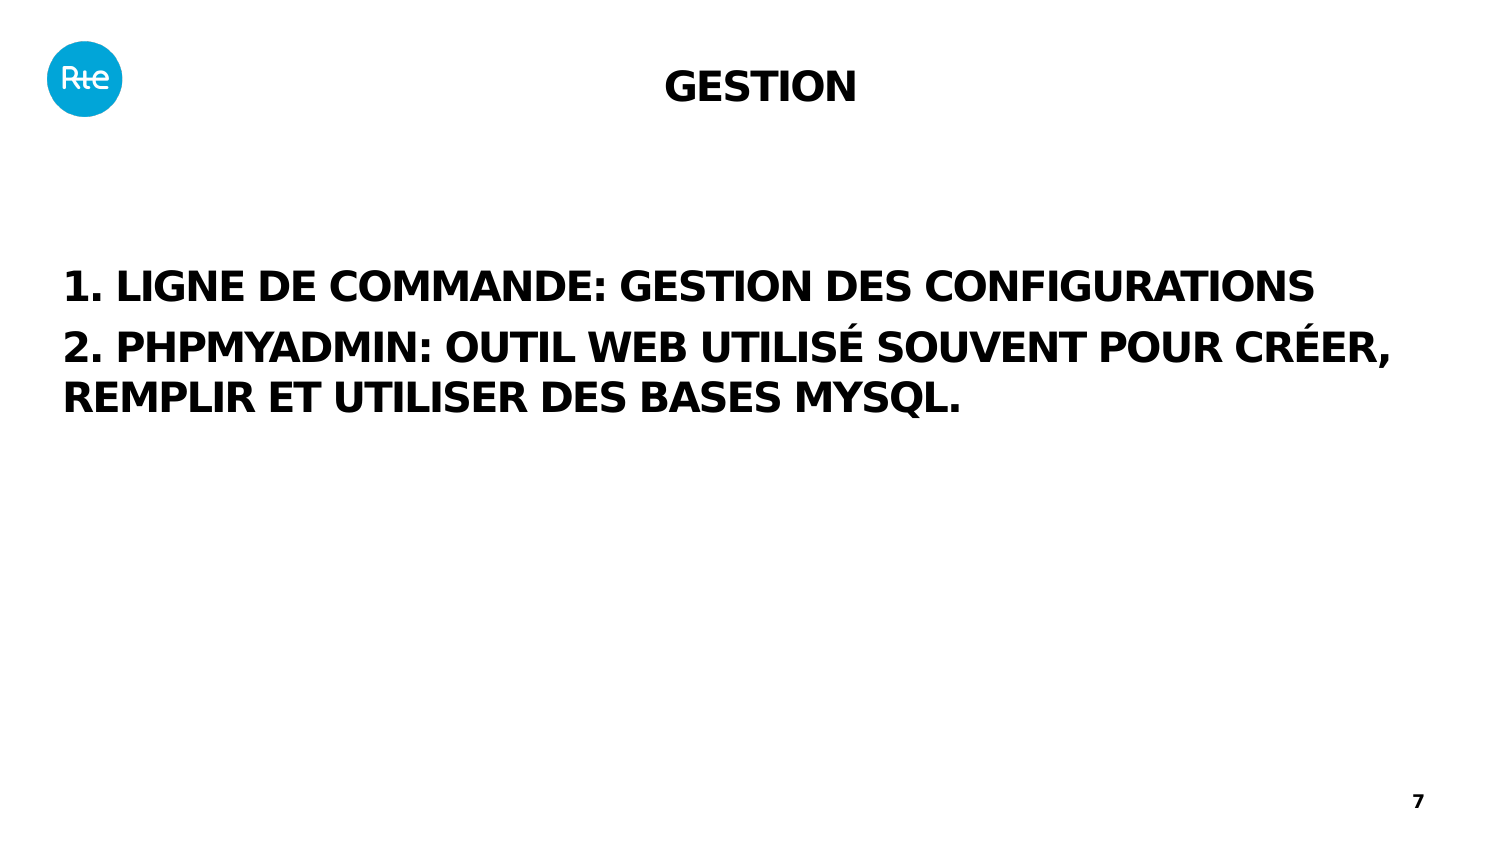

Versions:

GESTION
1. LIGNE DE COMMANDE: Gestion des configurations
2. PHPMYADMIN: OUTIL web utilisé souvent pour créer, remplir et utiliser des bases MySQL.

7